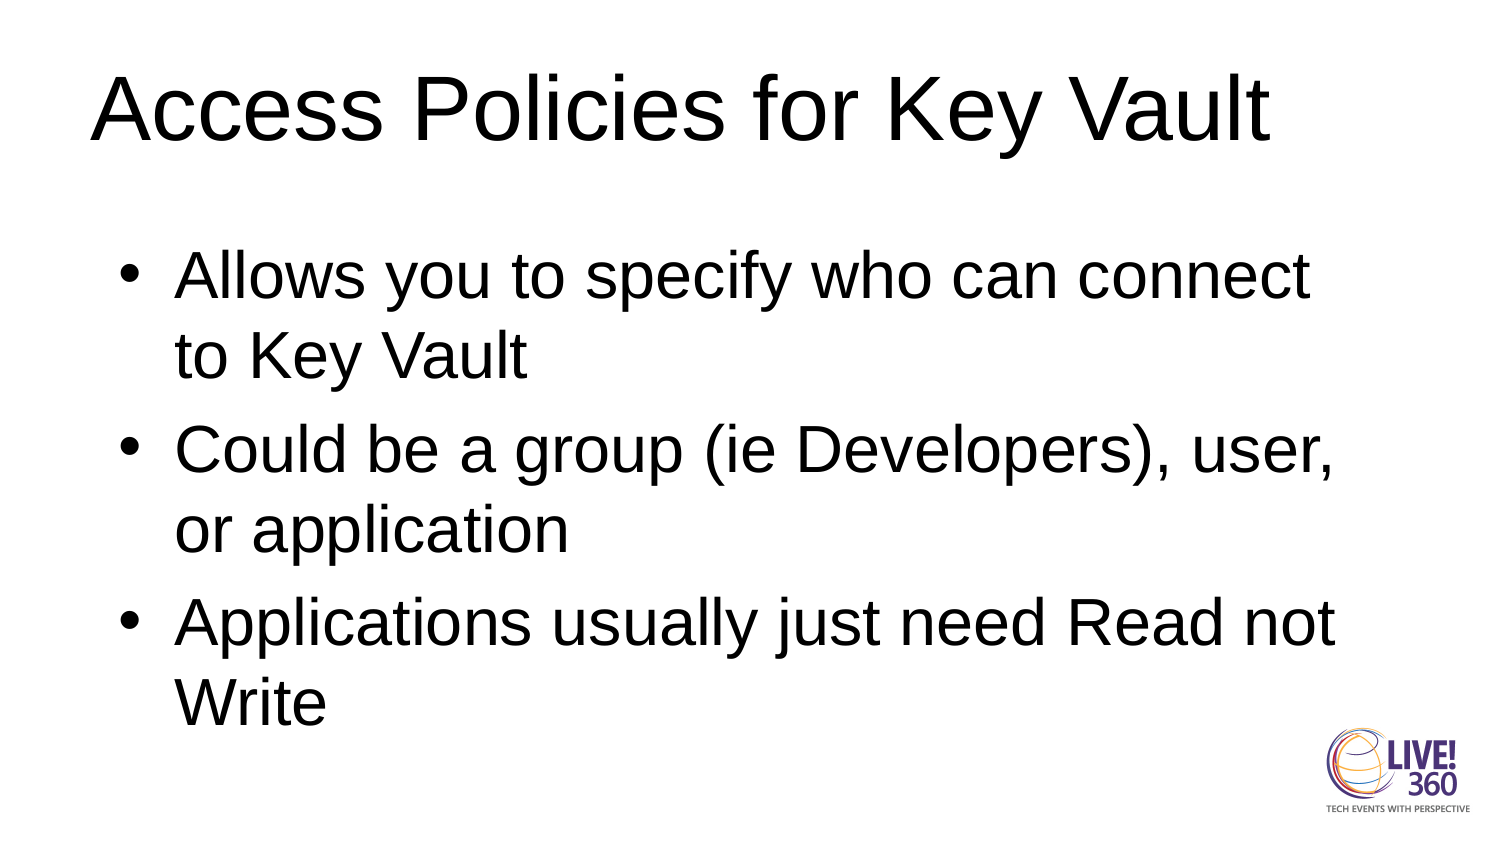

# Access Policies for Key Vault
Allows you to specify who can connect to Key Vault
Could be a group (ie Developers), user, or application
Applications usually just need Read not Write